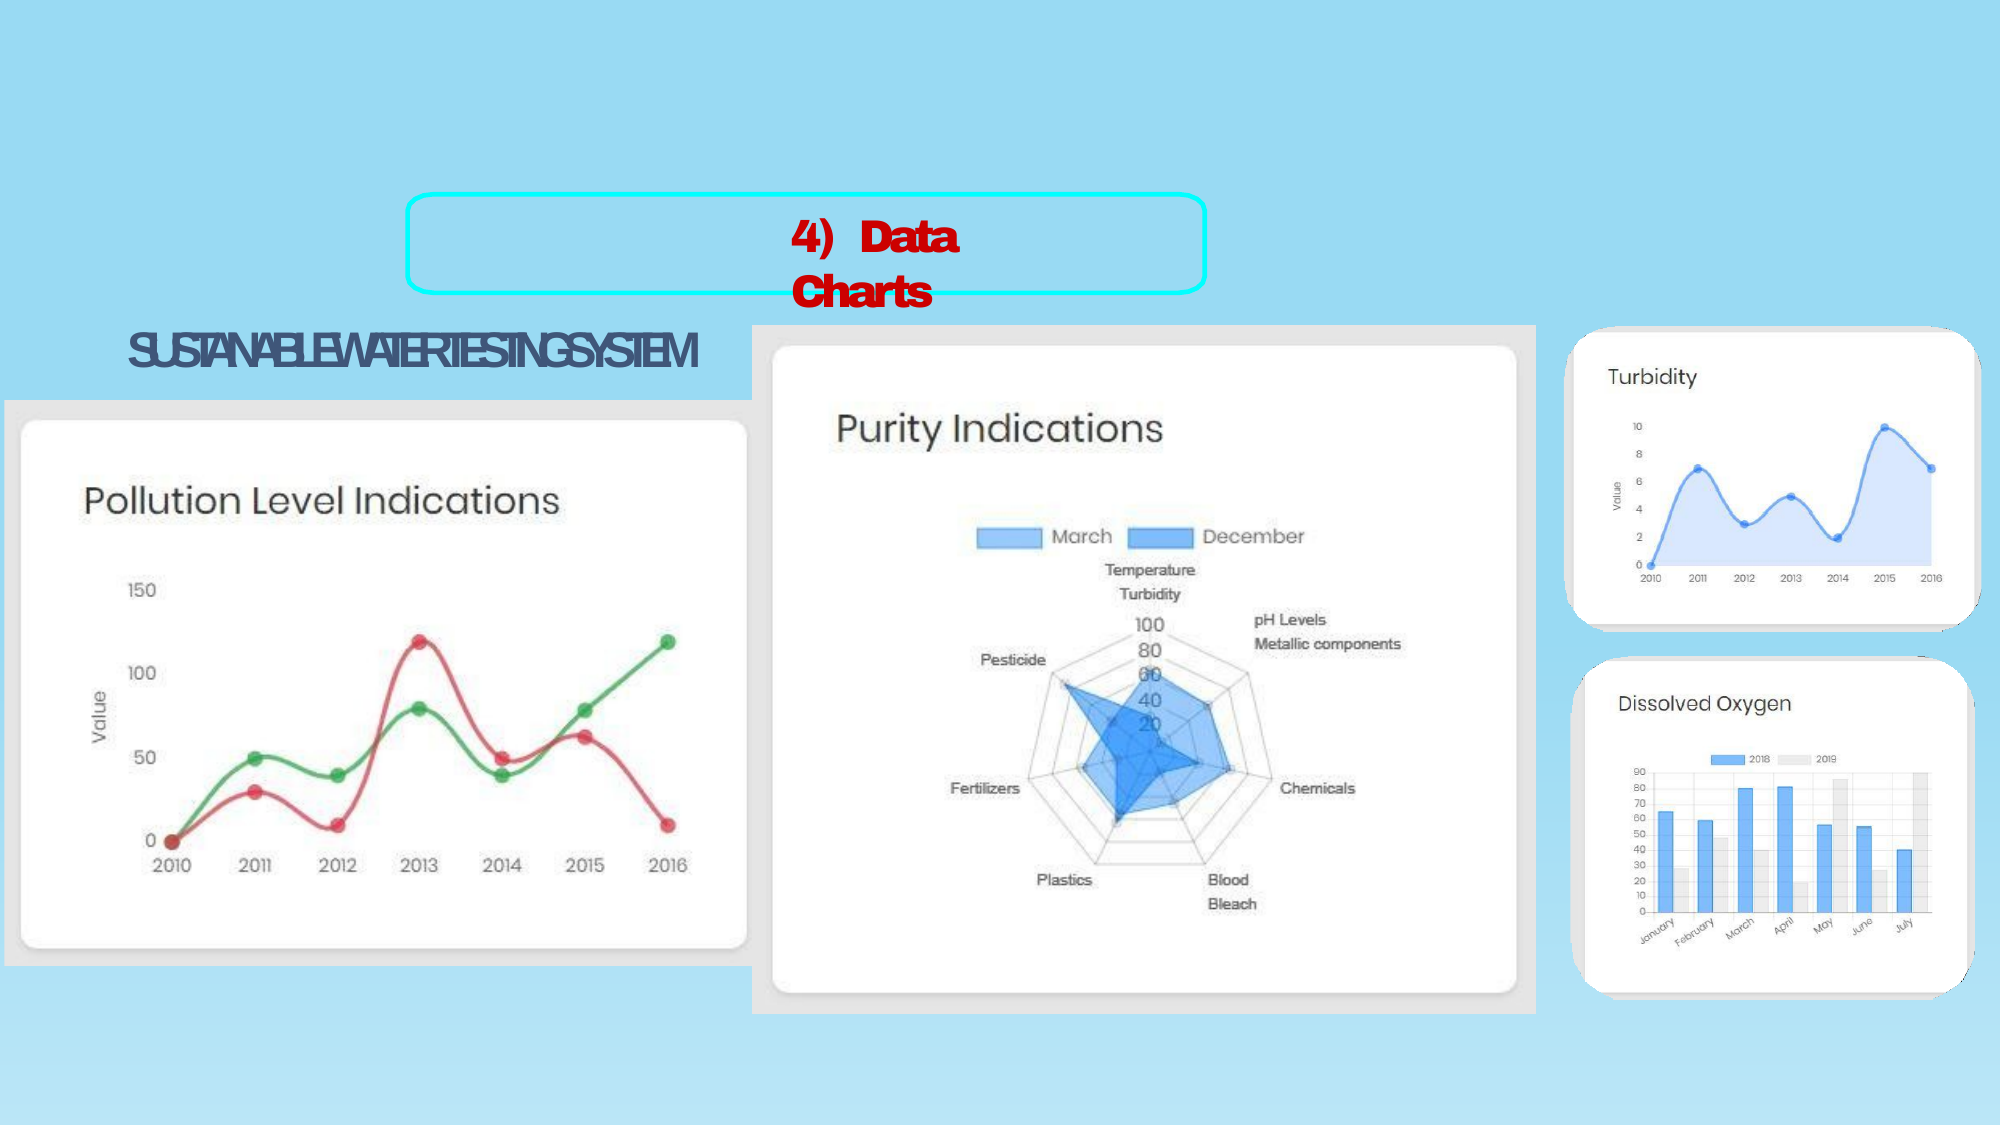

4)	Data Charts
# Sustainable Water Testing System